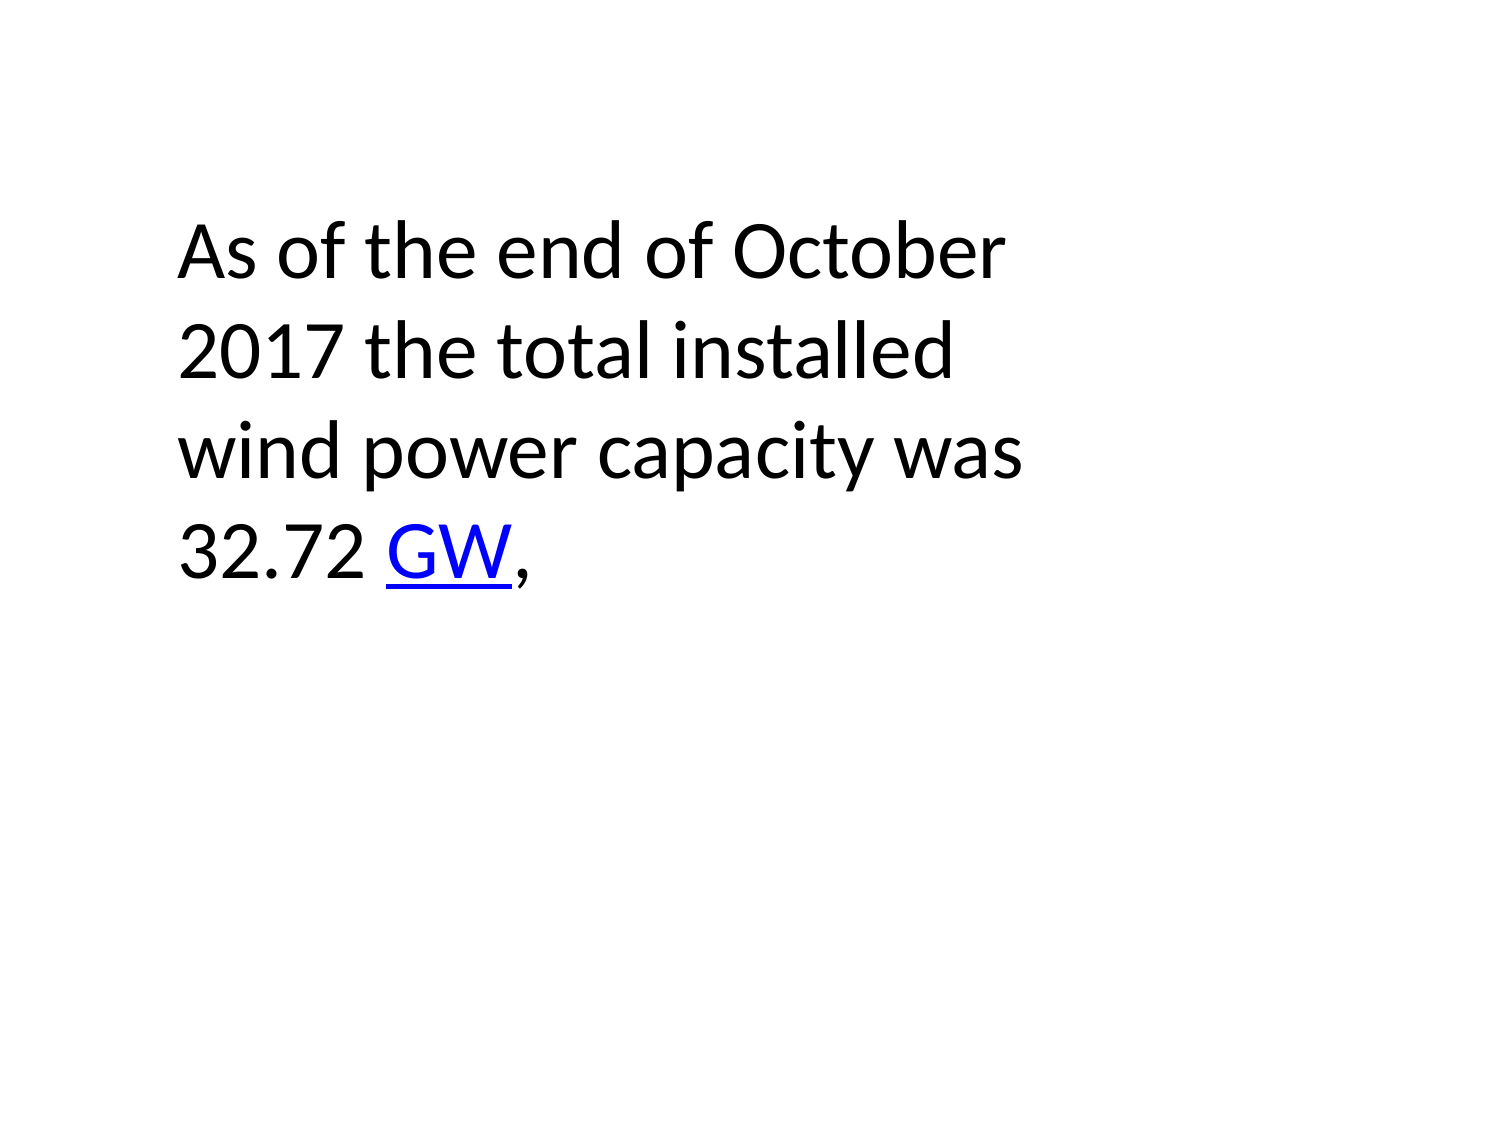

As of the end of October 2017 the total installed wind power capacity was 32.72 GW,